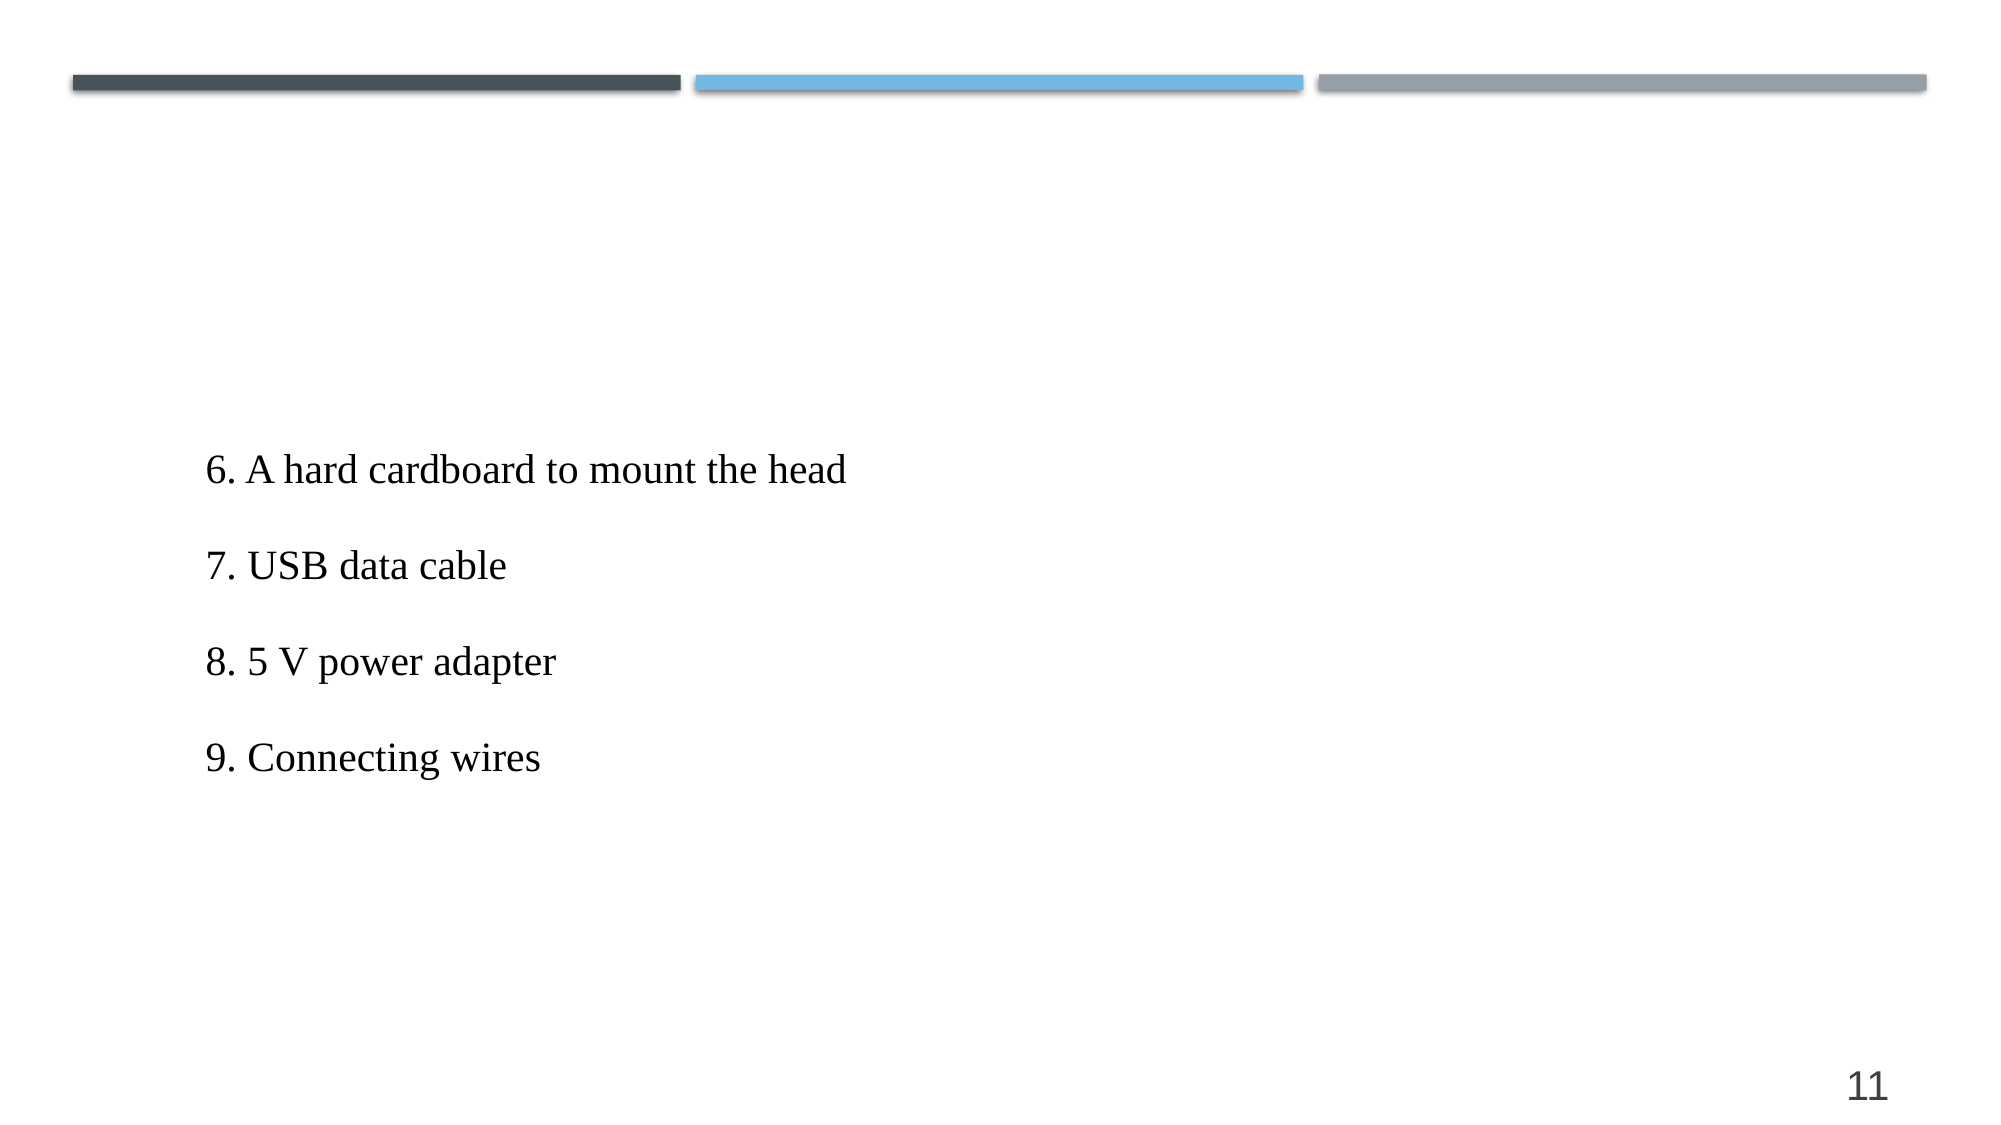

#

6. A hard cardboard to mount the head
7. USB data cable
8. 5 V power adapter
9. Connecting wires
11